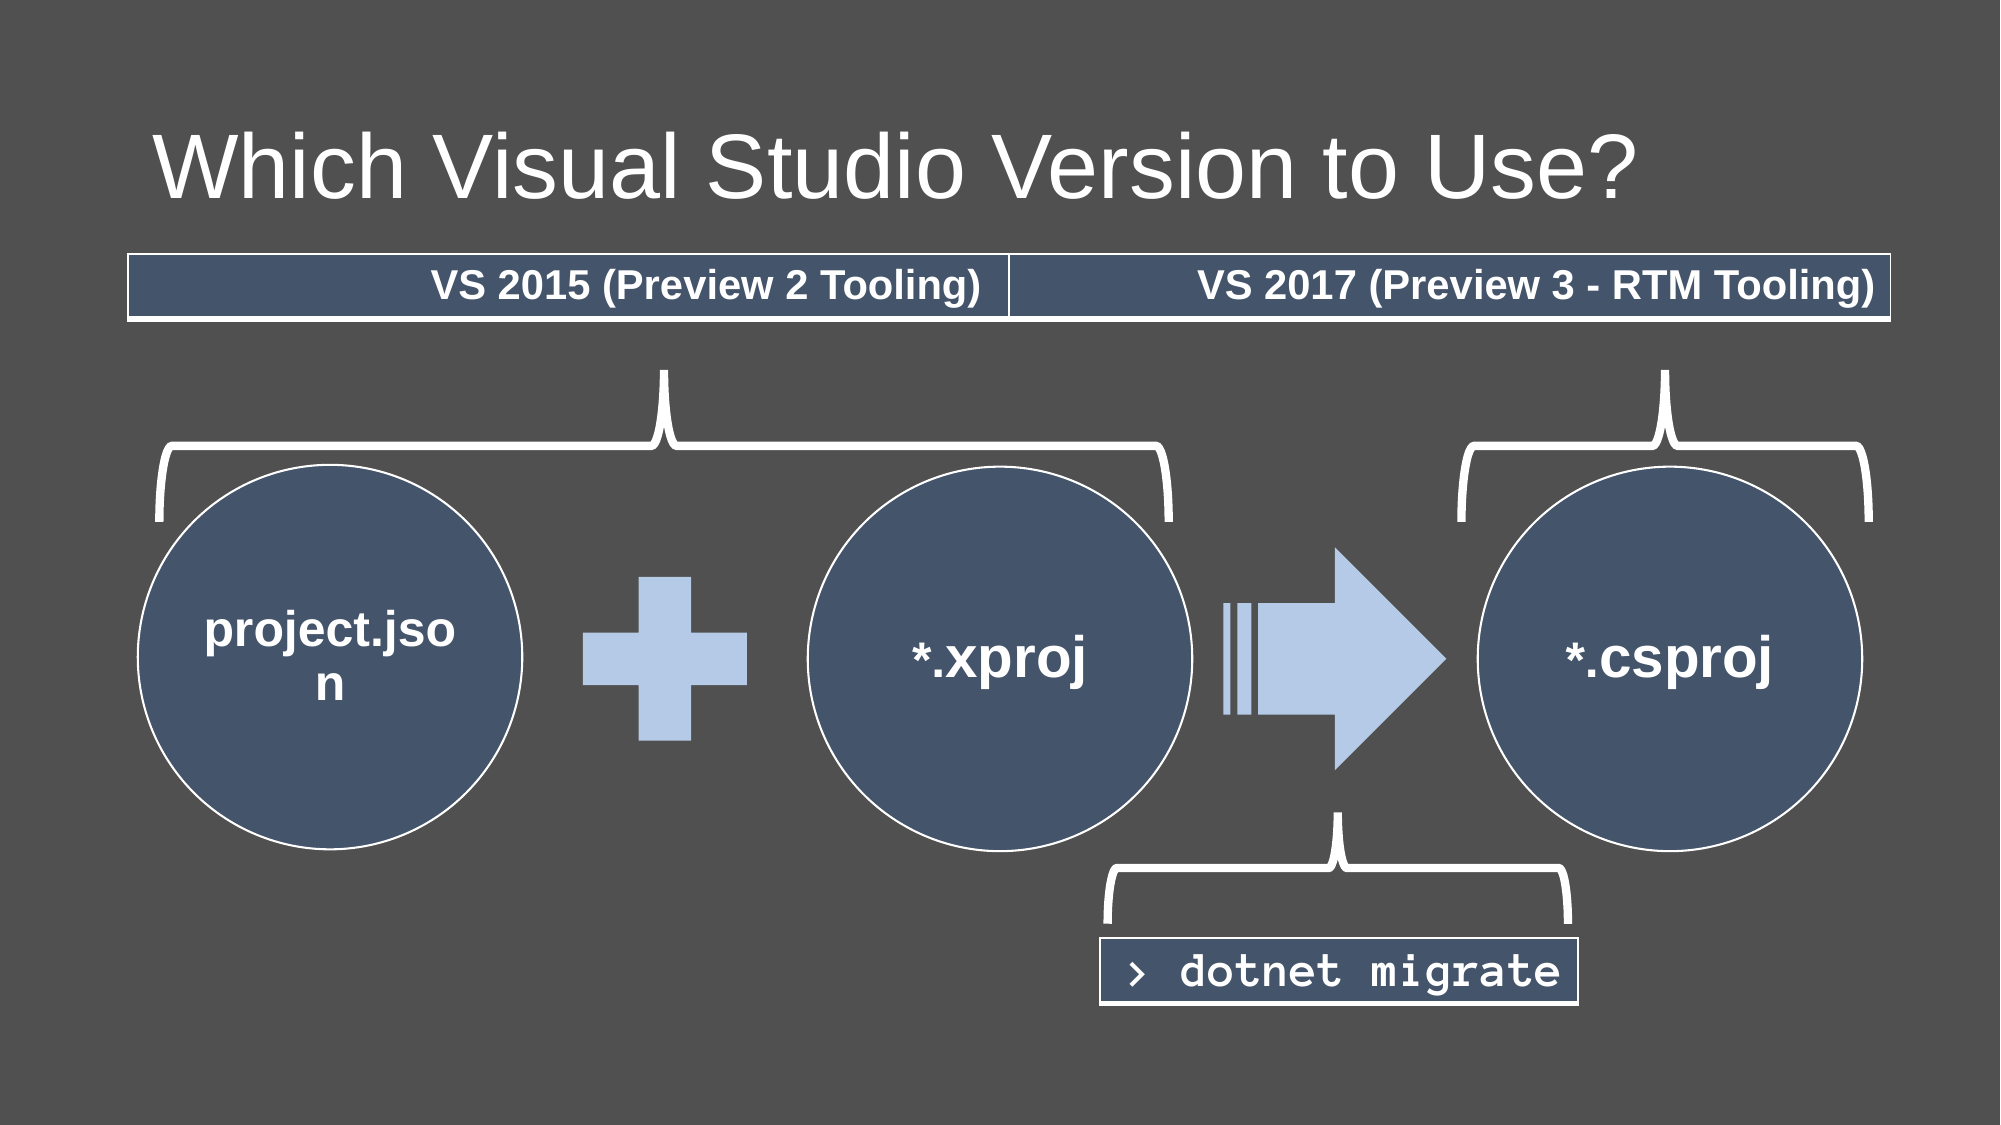

# Which Visual Studio Version to Use?

| VS 2015 (Preview 2 Tooling) | VS 2017 (Preview 3 - RTM Tooling) |
| --- | --- |
project.json

*.xproj

*.csproj

| > dotnet migrate |
| --- |